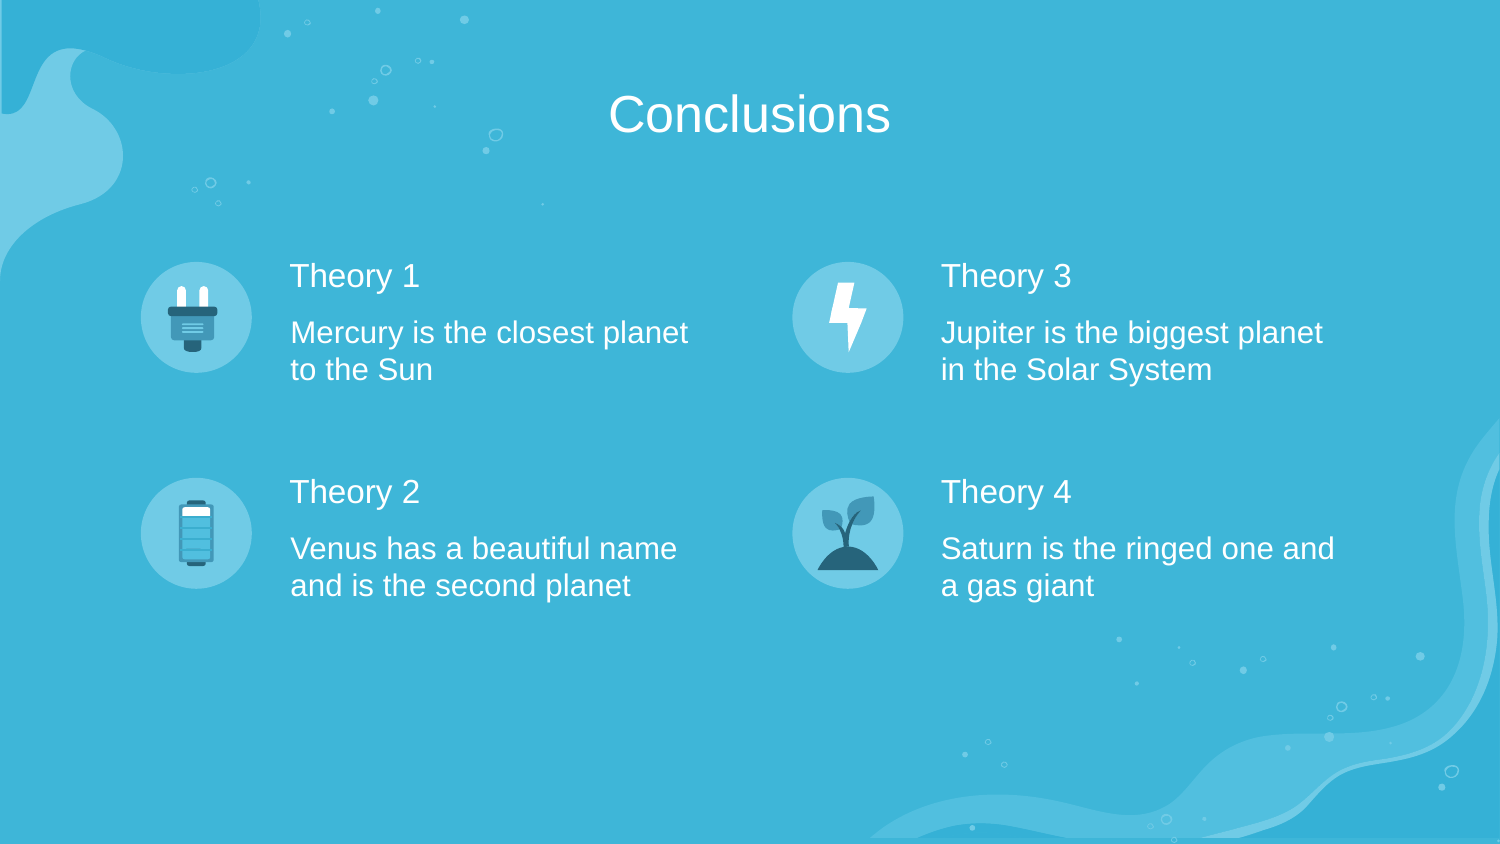

# Conclusions
Theory 1
Theory 3

Jupiter is the biggest planet in the Solar System

Mercury is the closest planet to the Sun
Theory 2
Theory 4

Saturn is the ringed one and a gas giant
Venus has a beautiful name and is the second planet